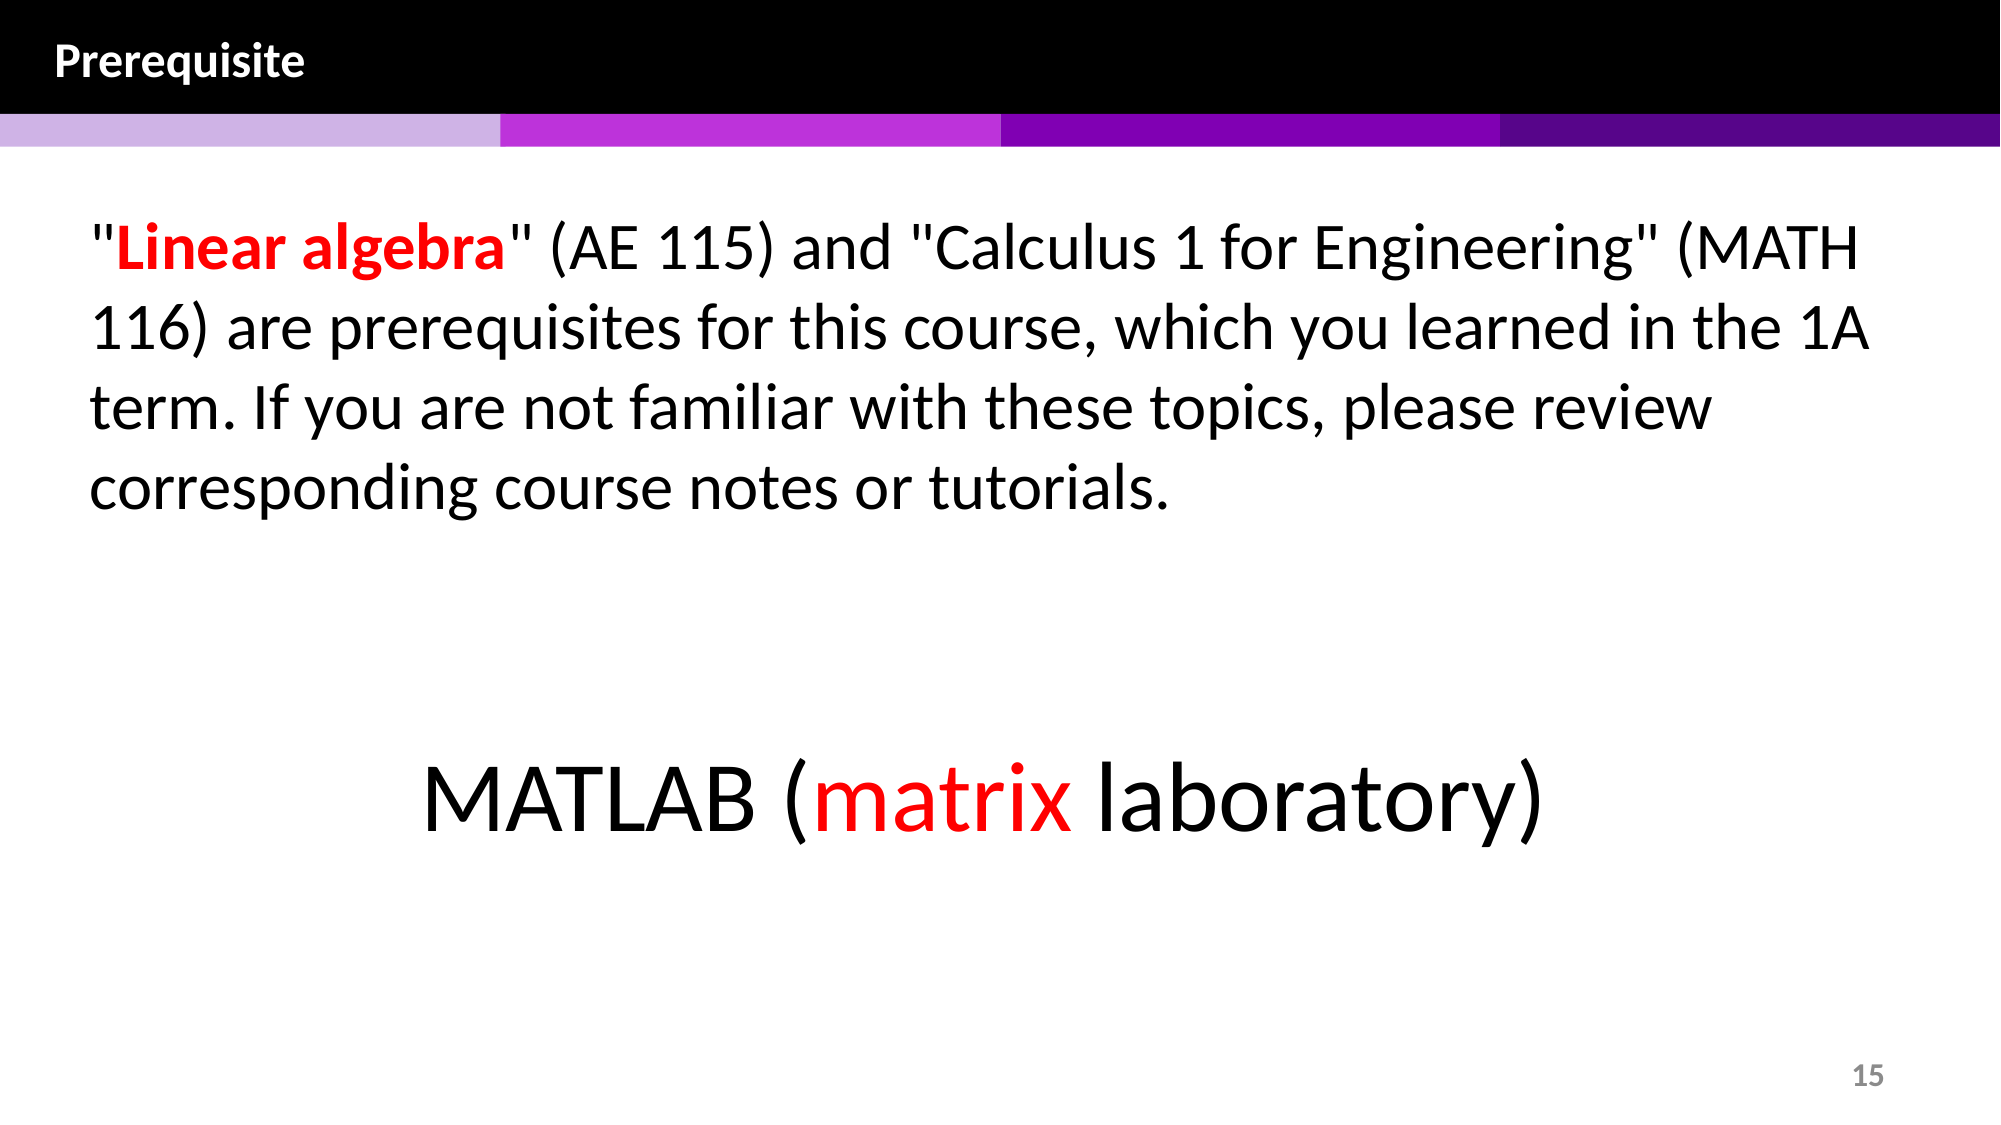

Prerequisite
"Linear algebra" (AE 115) and "Calculus 1 for Engineering" (MATH 116) are prerequisites for this course, which you learned in the 1A term. If you are not familiar with these topics, please review corresponding course notes or tutorials.
MATLAB (matrix laboratory)